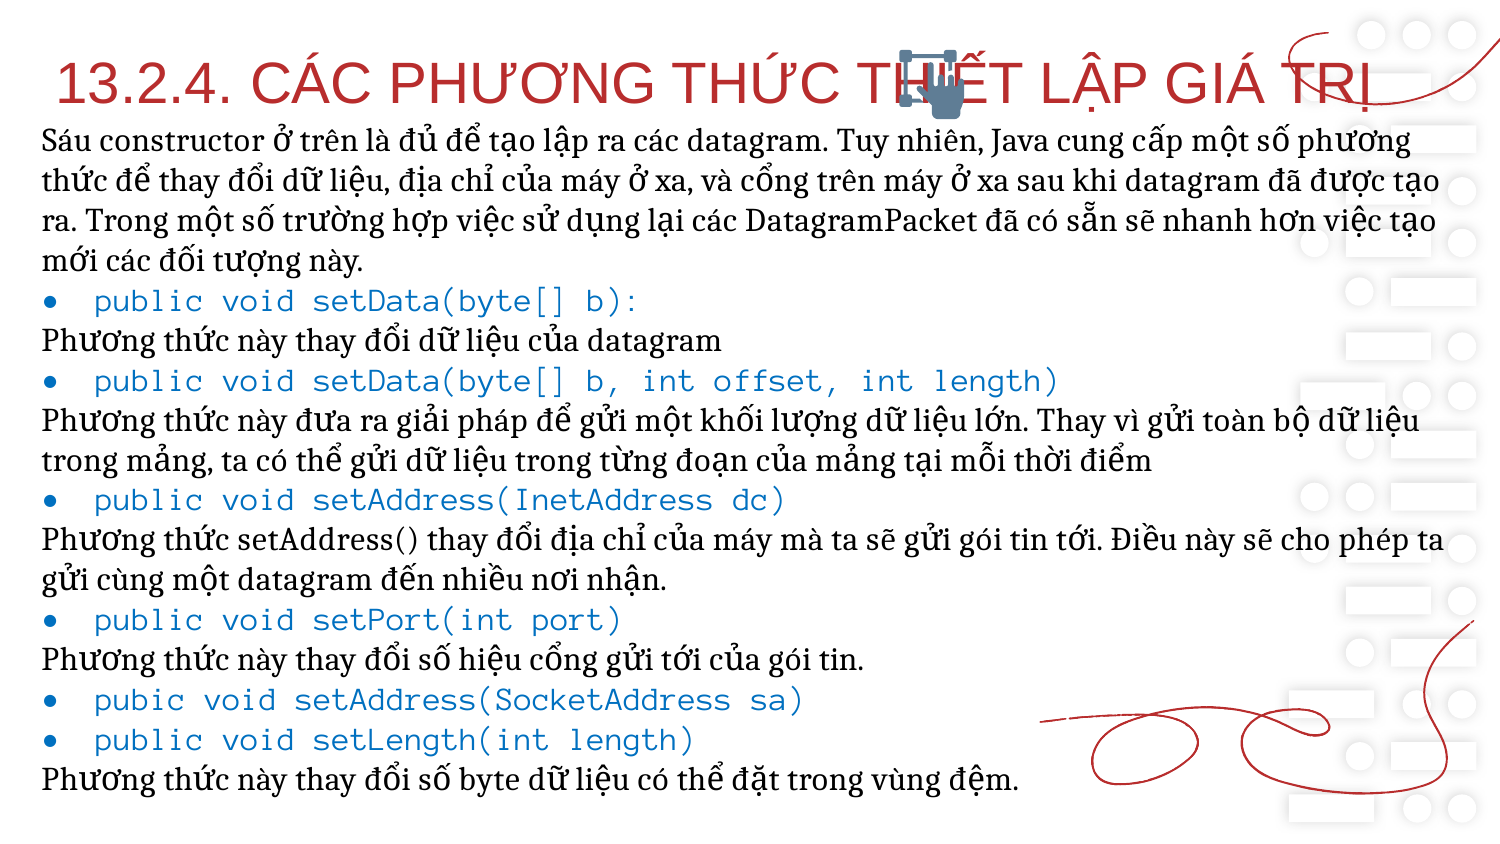

# 13.2.4. CÁC PHƯƠNG THỨC THIẾT LẬP GIÁ TRỊ

Sáu constructor ở trên là đủ để tạo lập ra các datagram. Tuy nhiên, Java cung cấp một số phương thức để thay đổi dữ liệu, địa chỉ của máy ở xa, và cổng trên máy ở xa sau khi datagram đã được tạo ra. Trong một số trường hợp việc sử dụng lại các DatagramPacket đã có sẵn sẽ nhanh hơn việc tạo mới các đối tượng này.
•  public void setData(byte[] b):
Phương thức này thay đổi dữ liệu của datagram
•  public void setData(byte[] b, int offset, int length)
Phương thức này đưa ra giải pháp để gửi một khối lượng dữ liệu lớn. Thay vì gửi toàn bộ dữ liệu trong mảng, ta có thể gửi dữ liệu trong từng đoạn của mảng tại mỗi thời điểm
•  public void setAddress(InetAddress dc)
Phương thức setAddress() thay đổi địa chỉ của máy mà ta sẽ gửi gói tin tới. Điều này sẽ cho phép ta gửi cùng một datagram đến nhiều nơi nhận.
•  public void setPort(int port)
Phương thức này thay đổi số hiệu cổng gửi tới của gói tin.
•  pubic void setAddress(SocketAddress sa)
•  public void setLength(int length)
Phương thức này thay đổi số byte dữ liệu có thể đặt trong vùng đệm.